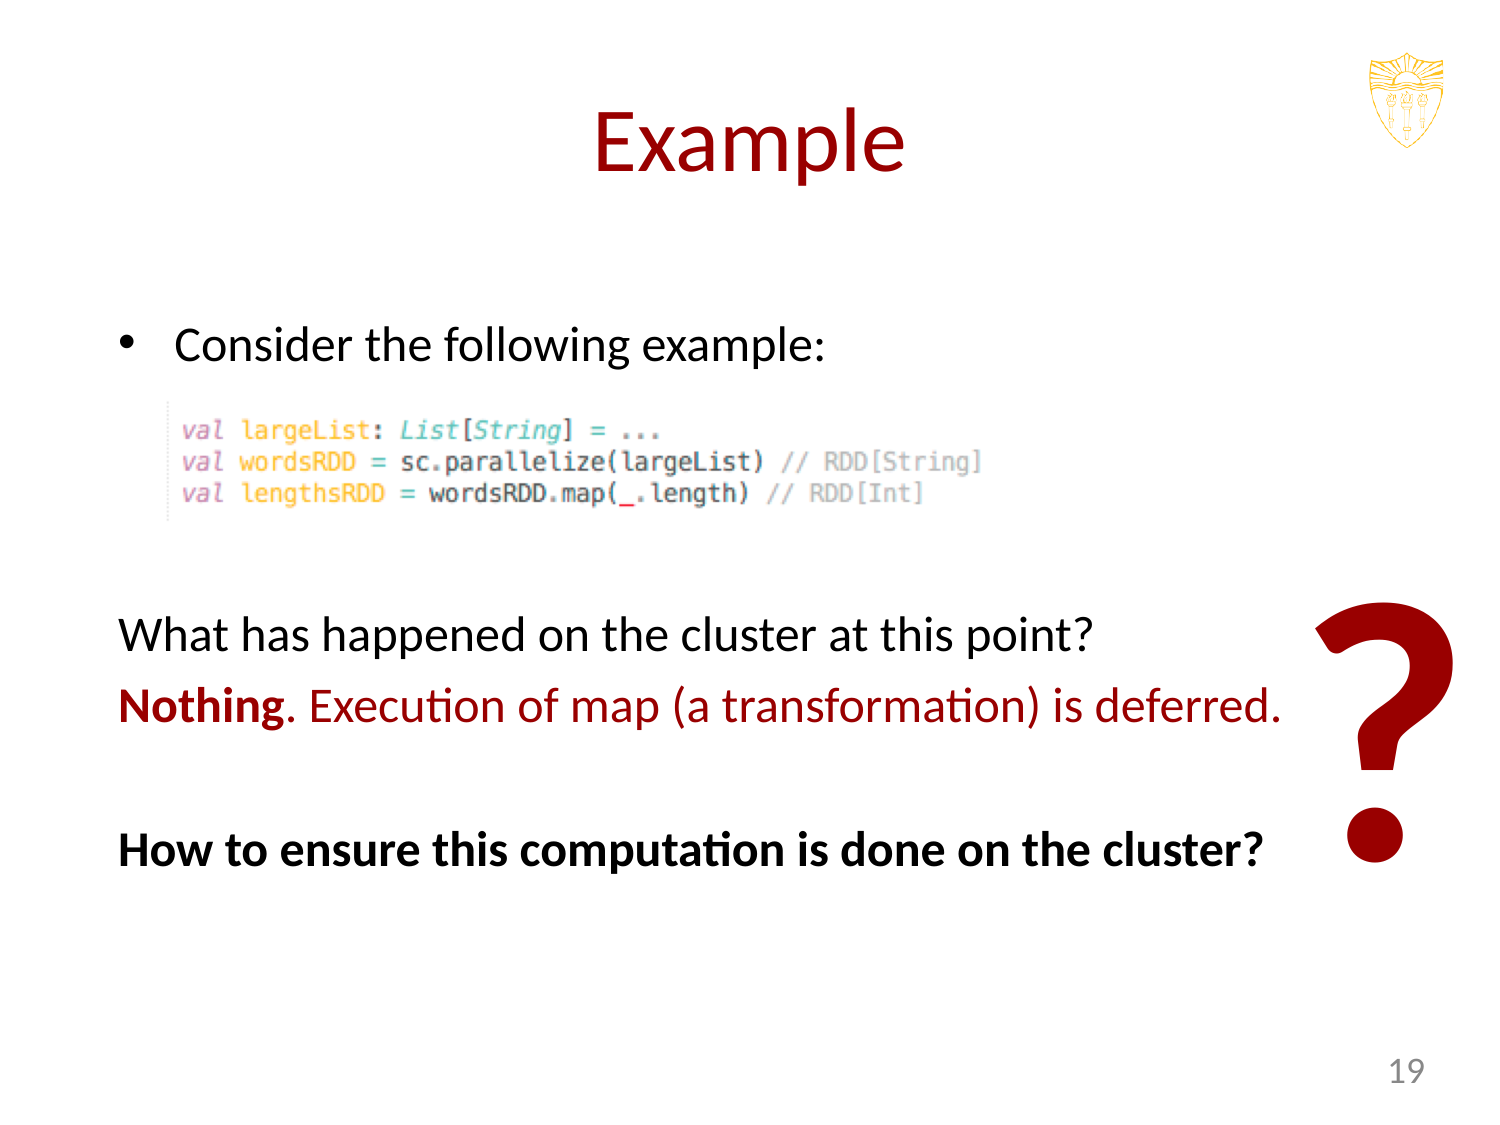

# Example
Consider the following example:

?
What has happened on the cluster at this point?
Nothing. Execution of map (a transformation) is deferred.
How to ensure this computation is done on the cluster?
19